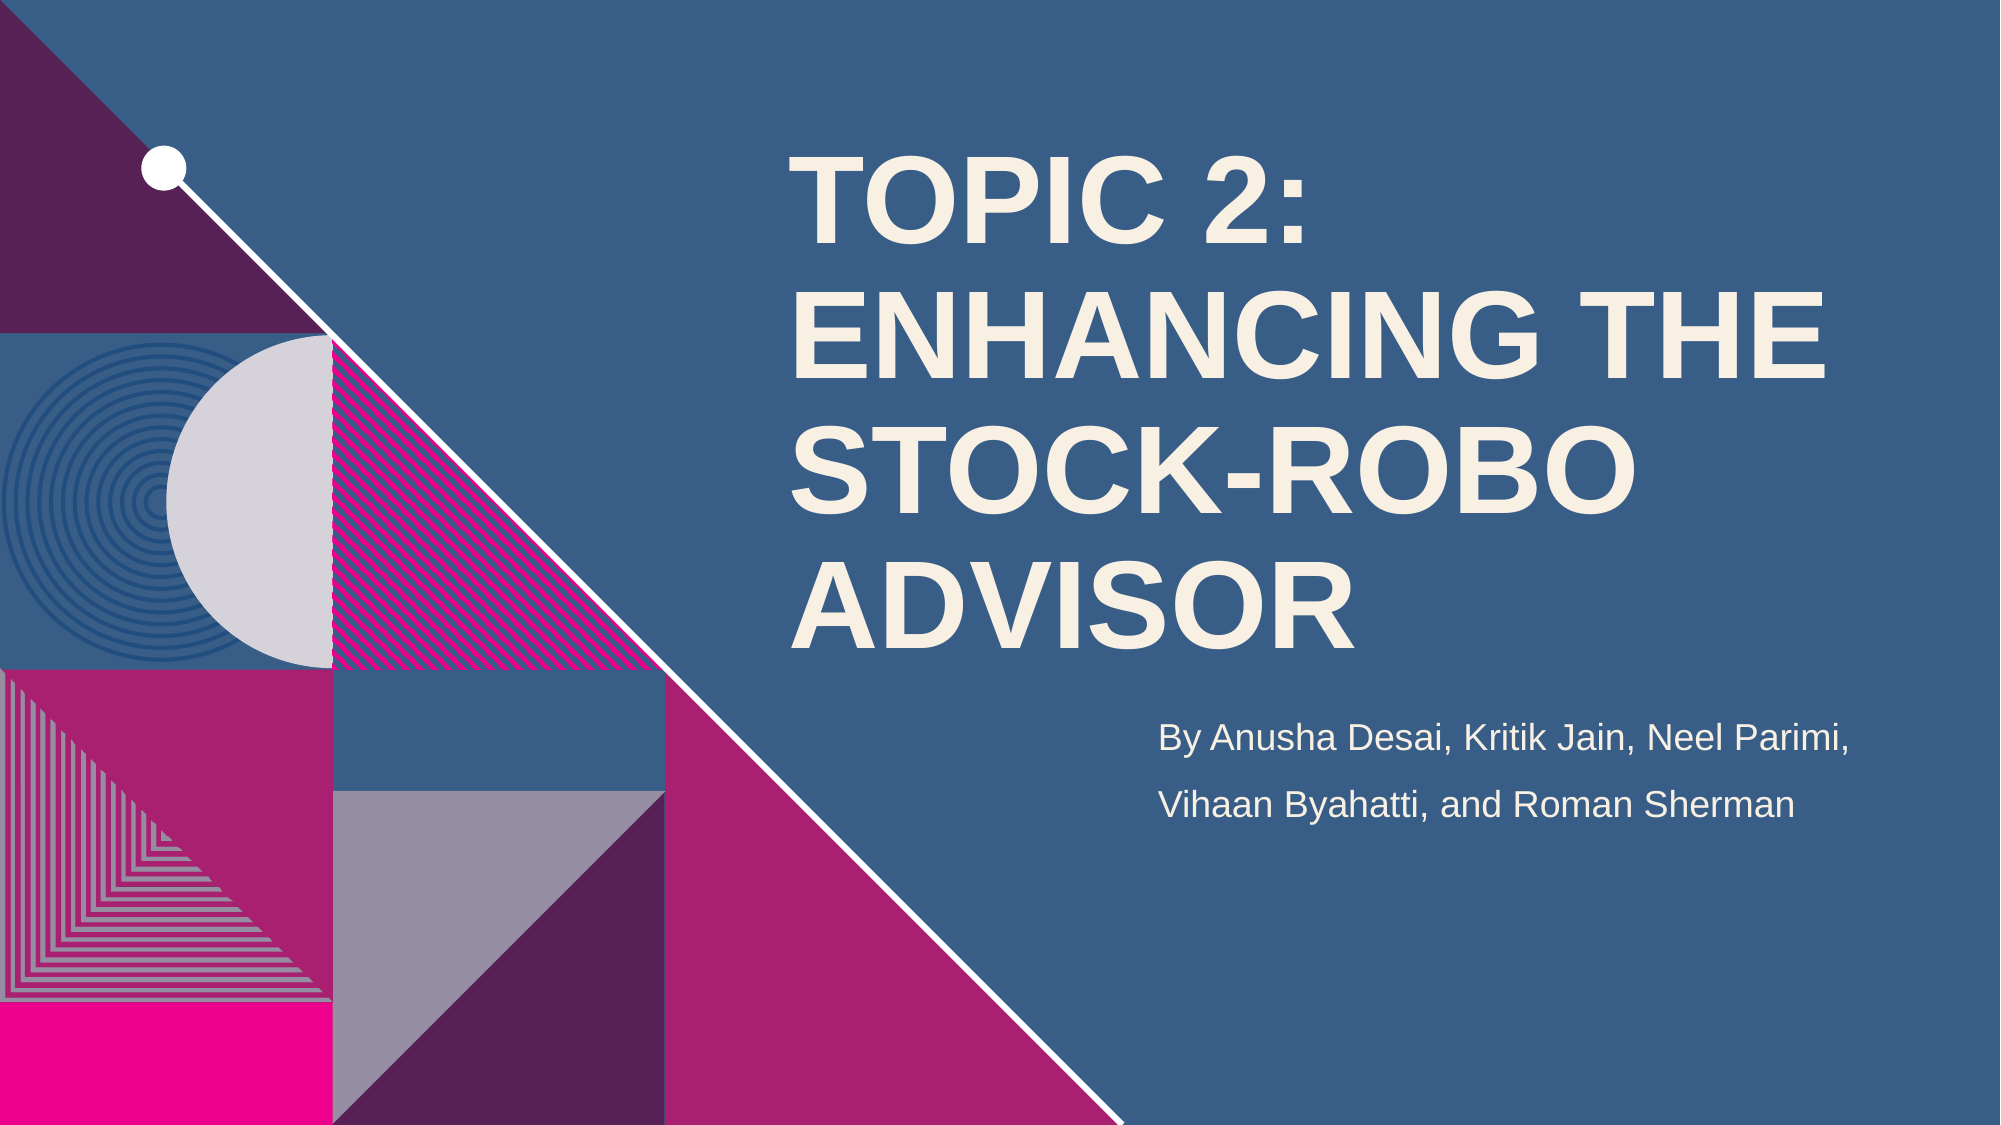

# Topic 2: Enhancing the stock-robo advisor
By Anusha Desai, Kritik Jain, Neel Parimi, Vihaan Byahatti, and Roman Sherman